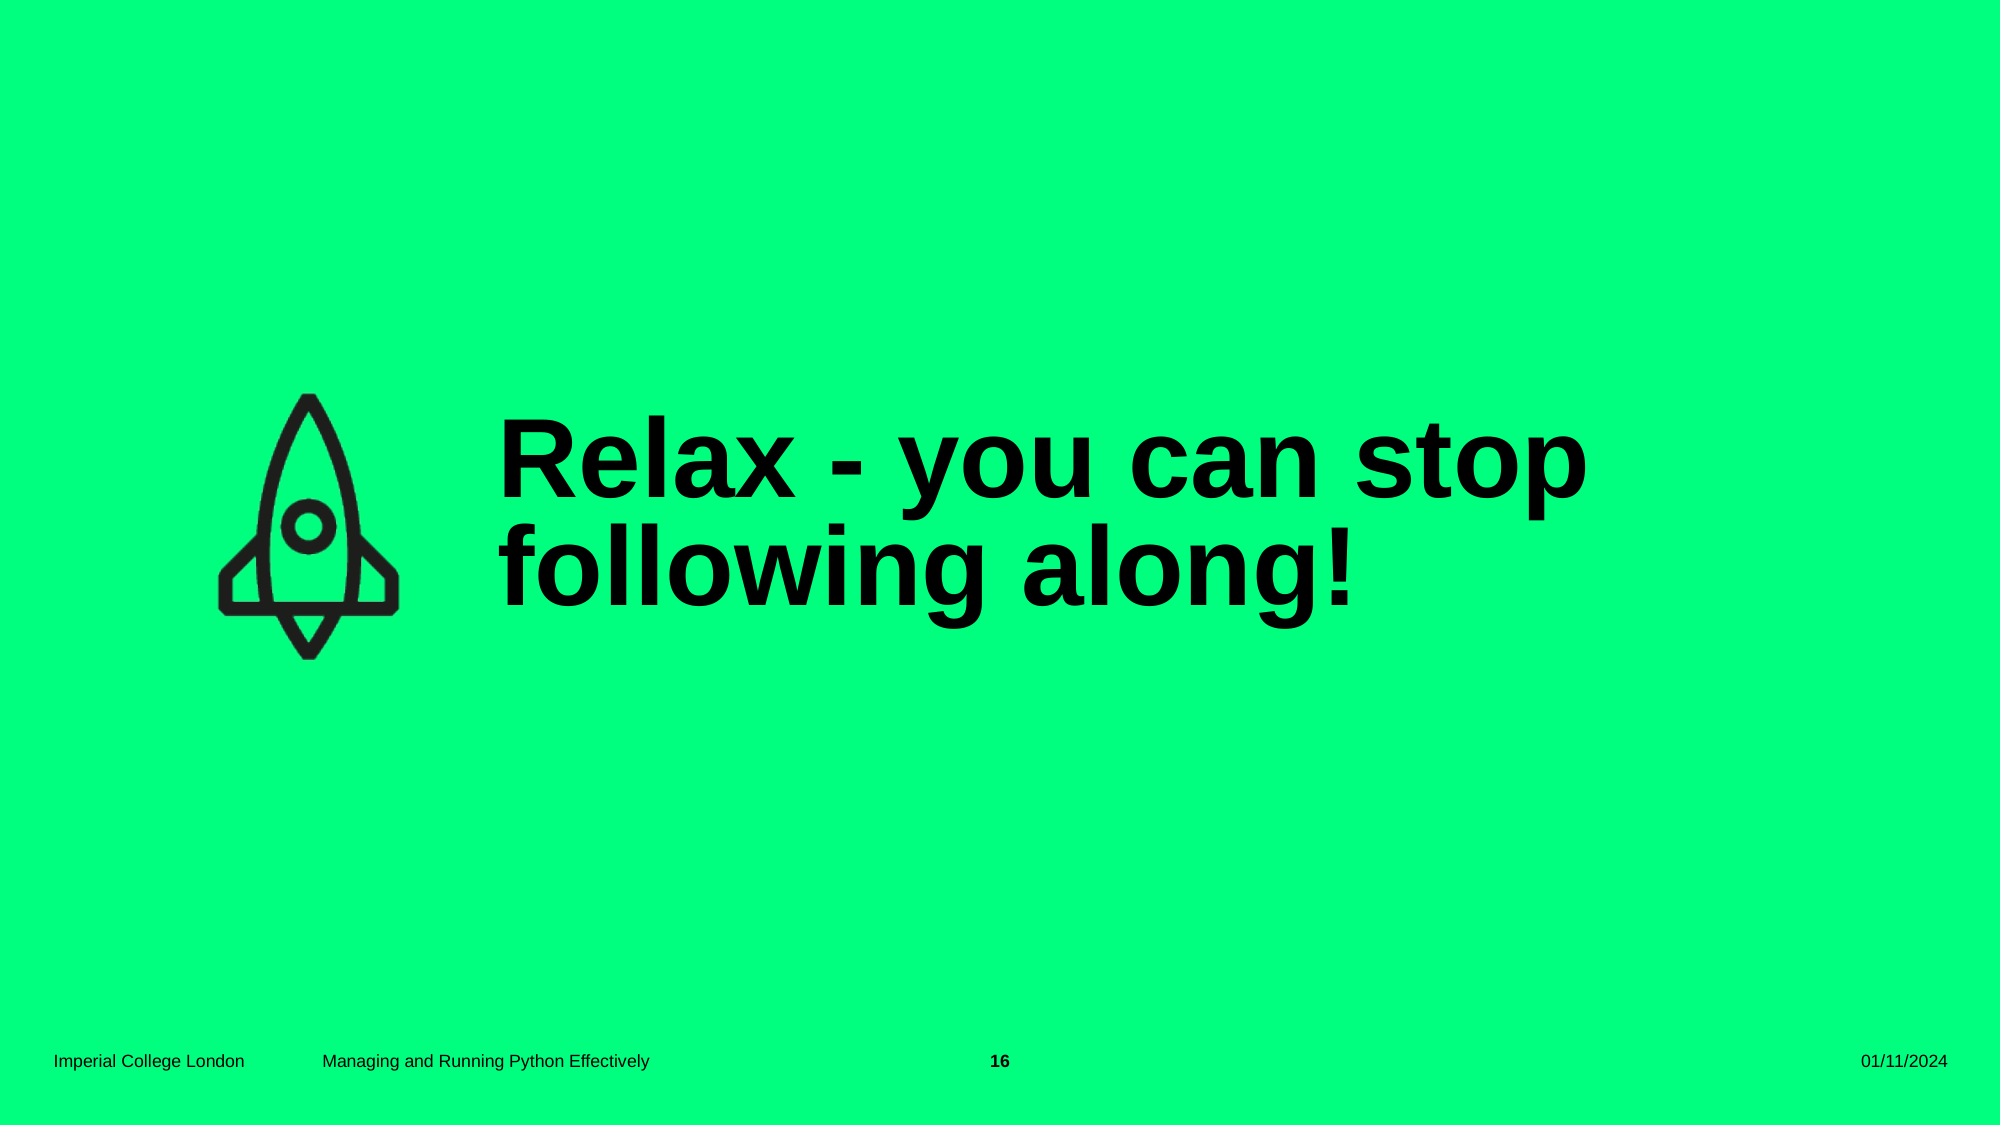

# Relax - you can stop following along!
Managing and Running Python Effectively
16
01/11/2024